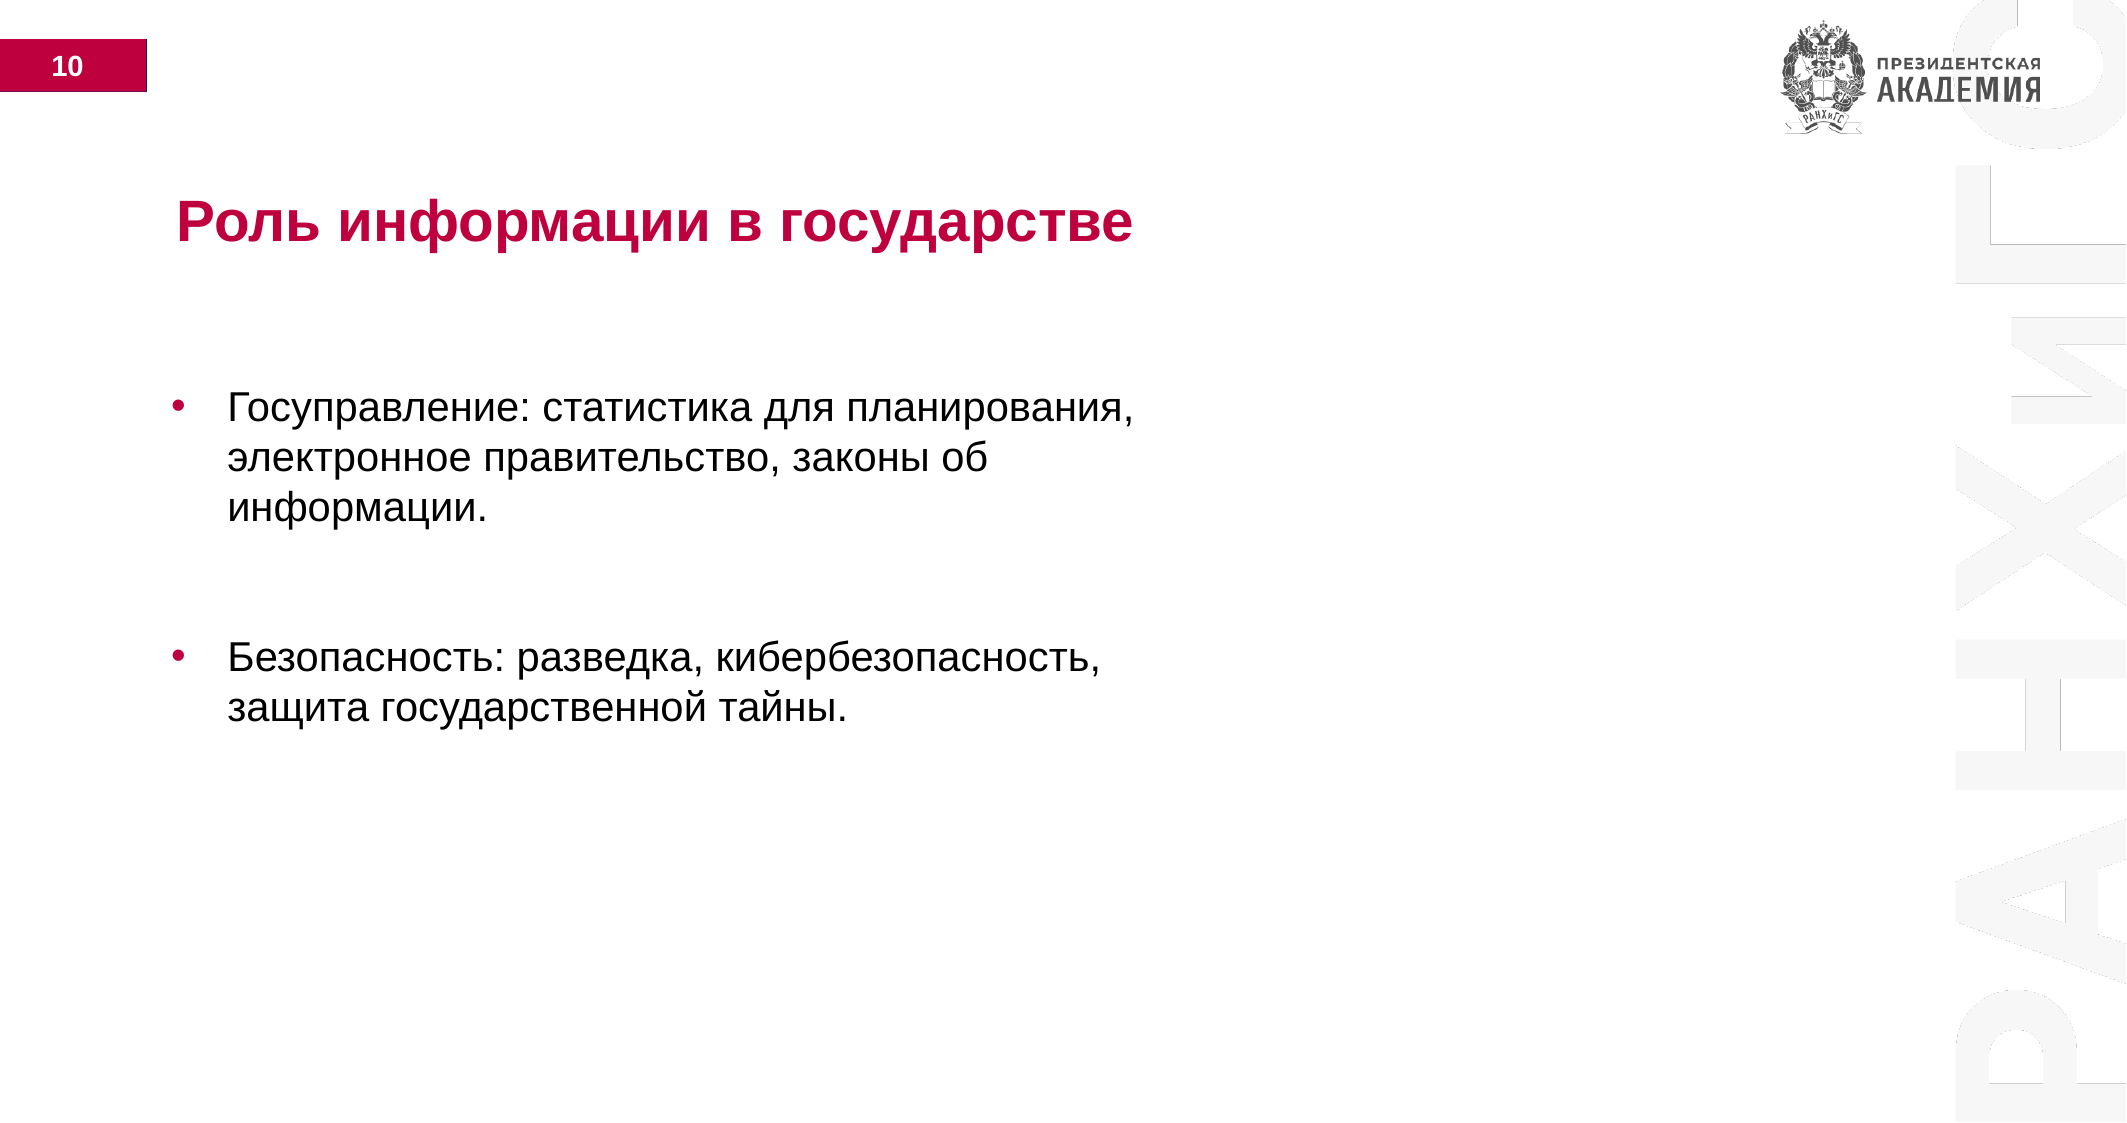

10
Роль информации в государстве
Госуправление: статистика для планирования, электронное правительство, законы об информации.

Безопасность: разведка, кибербезопасность, защита государственной тайны.